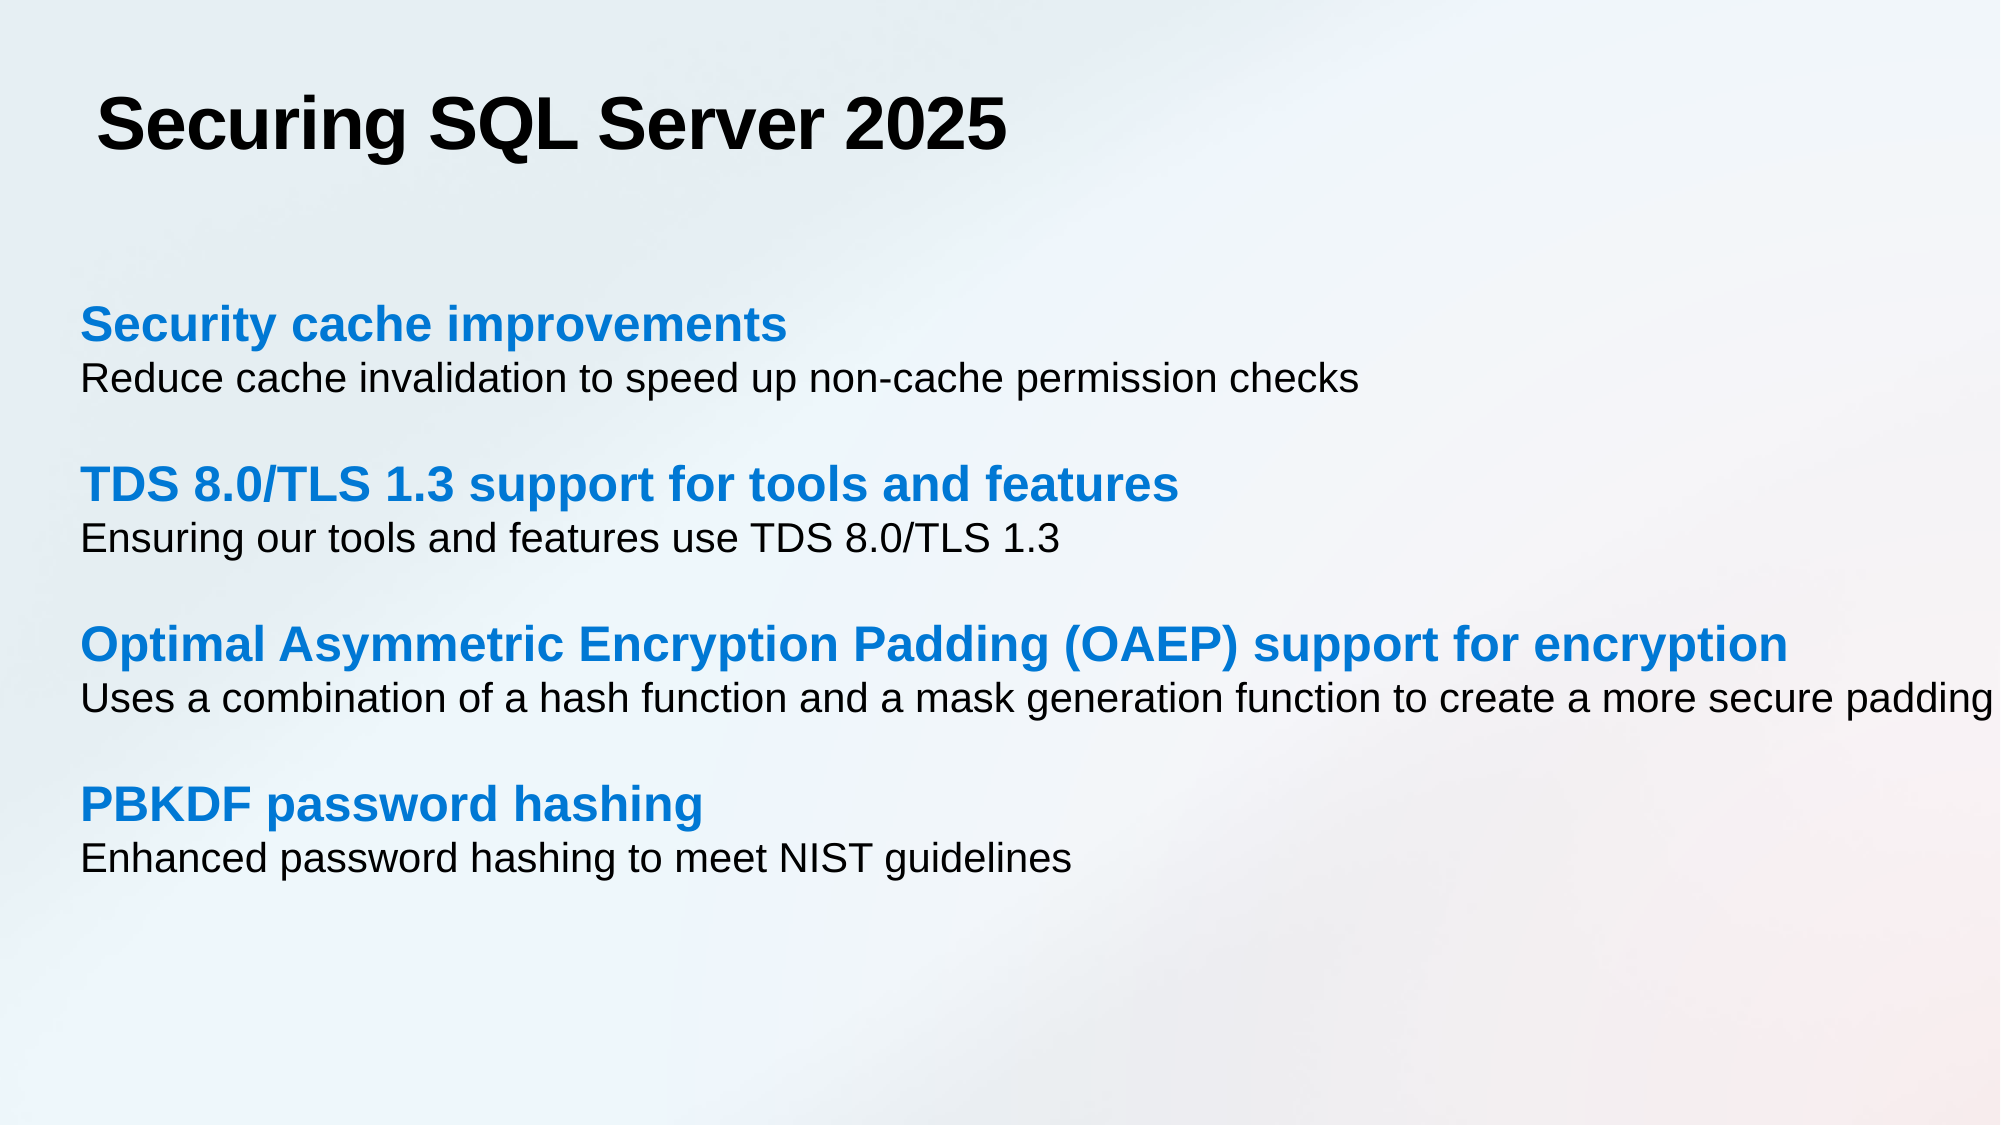

# Securing SQL Server 2025
Security cache improvements
Reduce cache invalidation to speed up non-cache permission checks

TDS 8.0/TLS 1.3 support for tools and features
Ensuring our tools and features use TDS 8.0/TLS 1.3

Optimal Asymmetric Encryption Padding (OAEP) support for encryption
Uses a combination of a hash function and a mask generation function to create a more secure padding

PBKDF password hashing
Enhanced password hashing to meet NIST guidelines